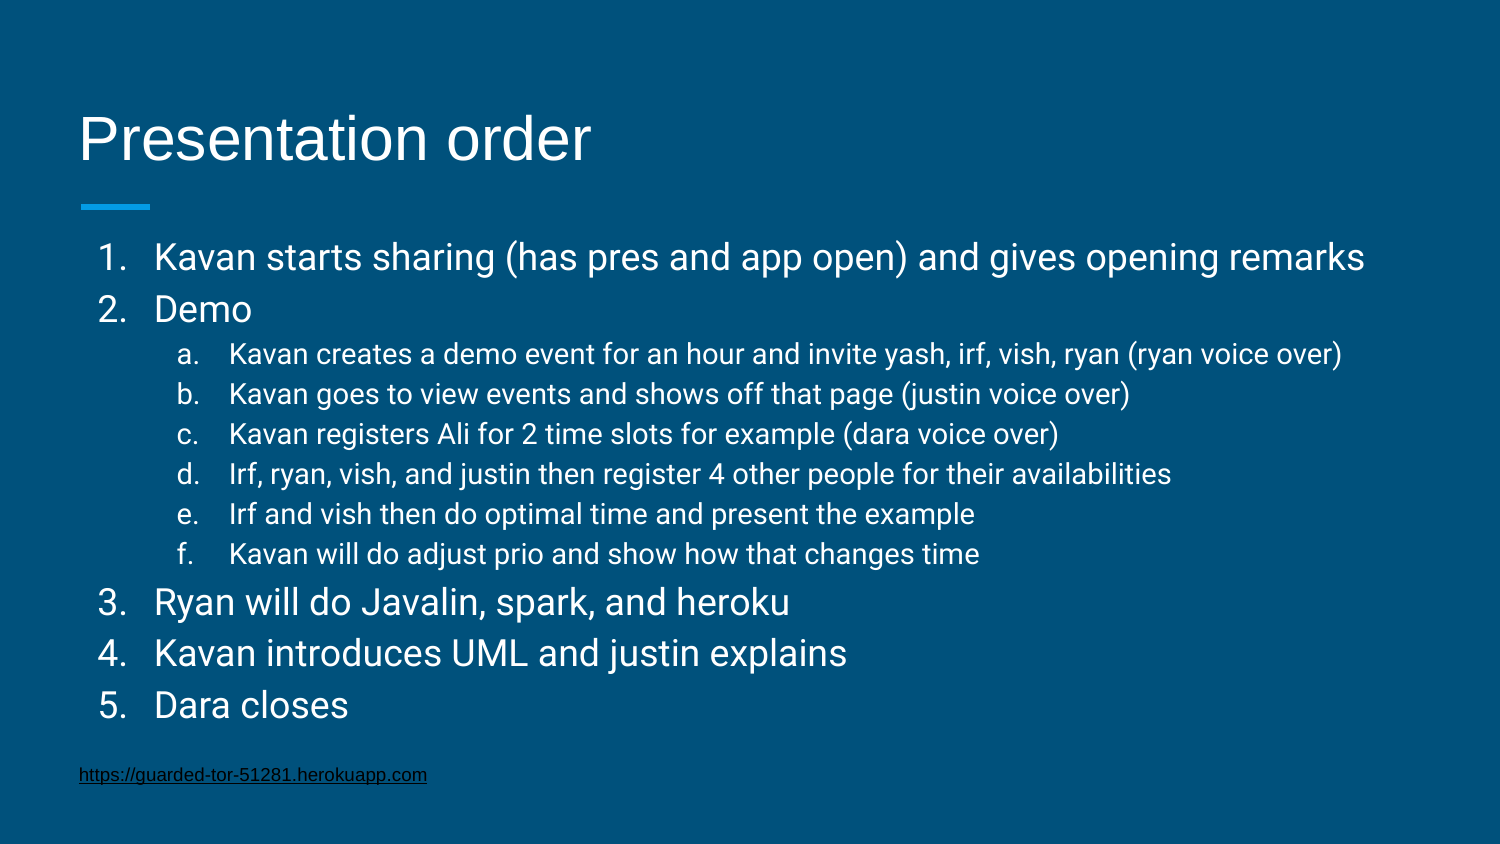

# Presentation order
Kavan starts sharing (has pres and app open) and gives opening remarks
Demo
Kavan creates a demo event for an hour and invite yash, irf, vish, ryan (ryan voice over)
Kavan goes to view events and shows off that page (justin voice over)
Kavan registers Ali for 2 time slots for example (dara voice over)
Irf, ryan, vish, and justin then register 4 other people for their availabilities
Irf and vish then do optimal time and present the example
Kavan will do adjust prio and show how that changes time
Ryan will do Javalin, spark, and heroku
Kavan introduces UML and justin explains
Dara closes
https://guarded-tor-51281.herokuapp.com